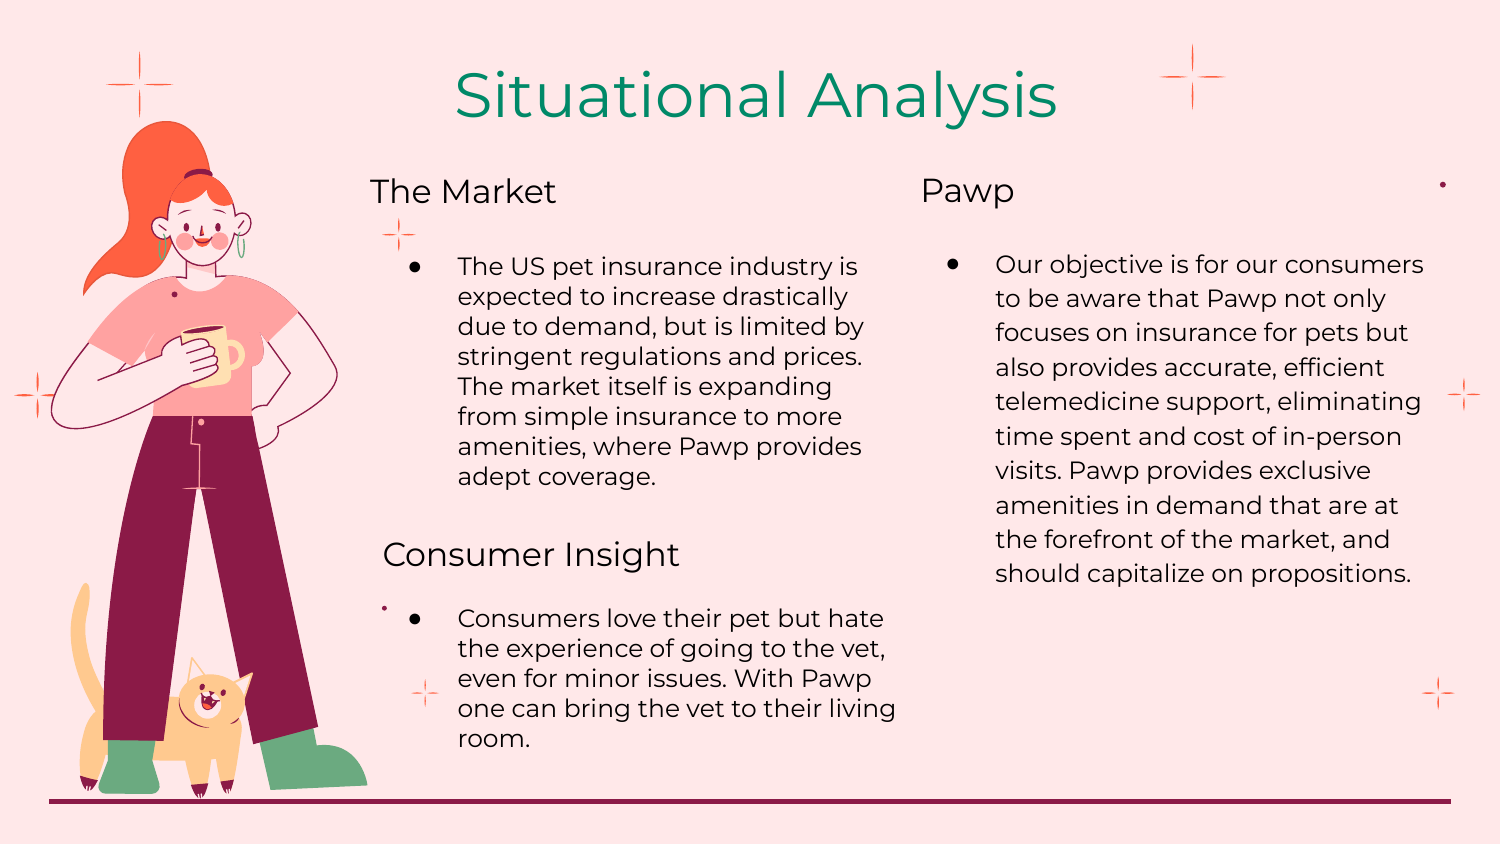

Situational Analysis

Pawp

Our objective is for our consumers to be aware that Pawp not only focuses on insurance for pets but also provides accurate, efficient telemedicine support, eliminating time spent and cost of in-person visits. Pawp provides exclusive amenities in demand that are at the forefront of the market, and should capitalize on propositions.

The Market

The US pet insurance industry is expected to increase drastically due to demand, but is limited by stringent regulations and prices. The market itself is expanding from simple insurance to more amenities, where Pawp provides adept coverage.

Consumer Insight

Consumers love their pet but hate the experience of going to the vet, even for minor issues. With Pawp one can bring the vet to their living room.